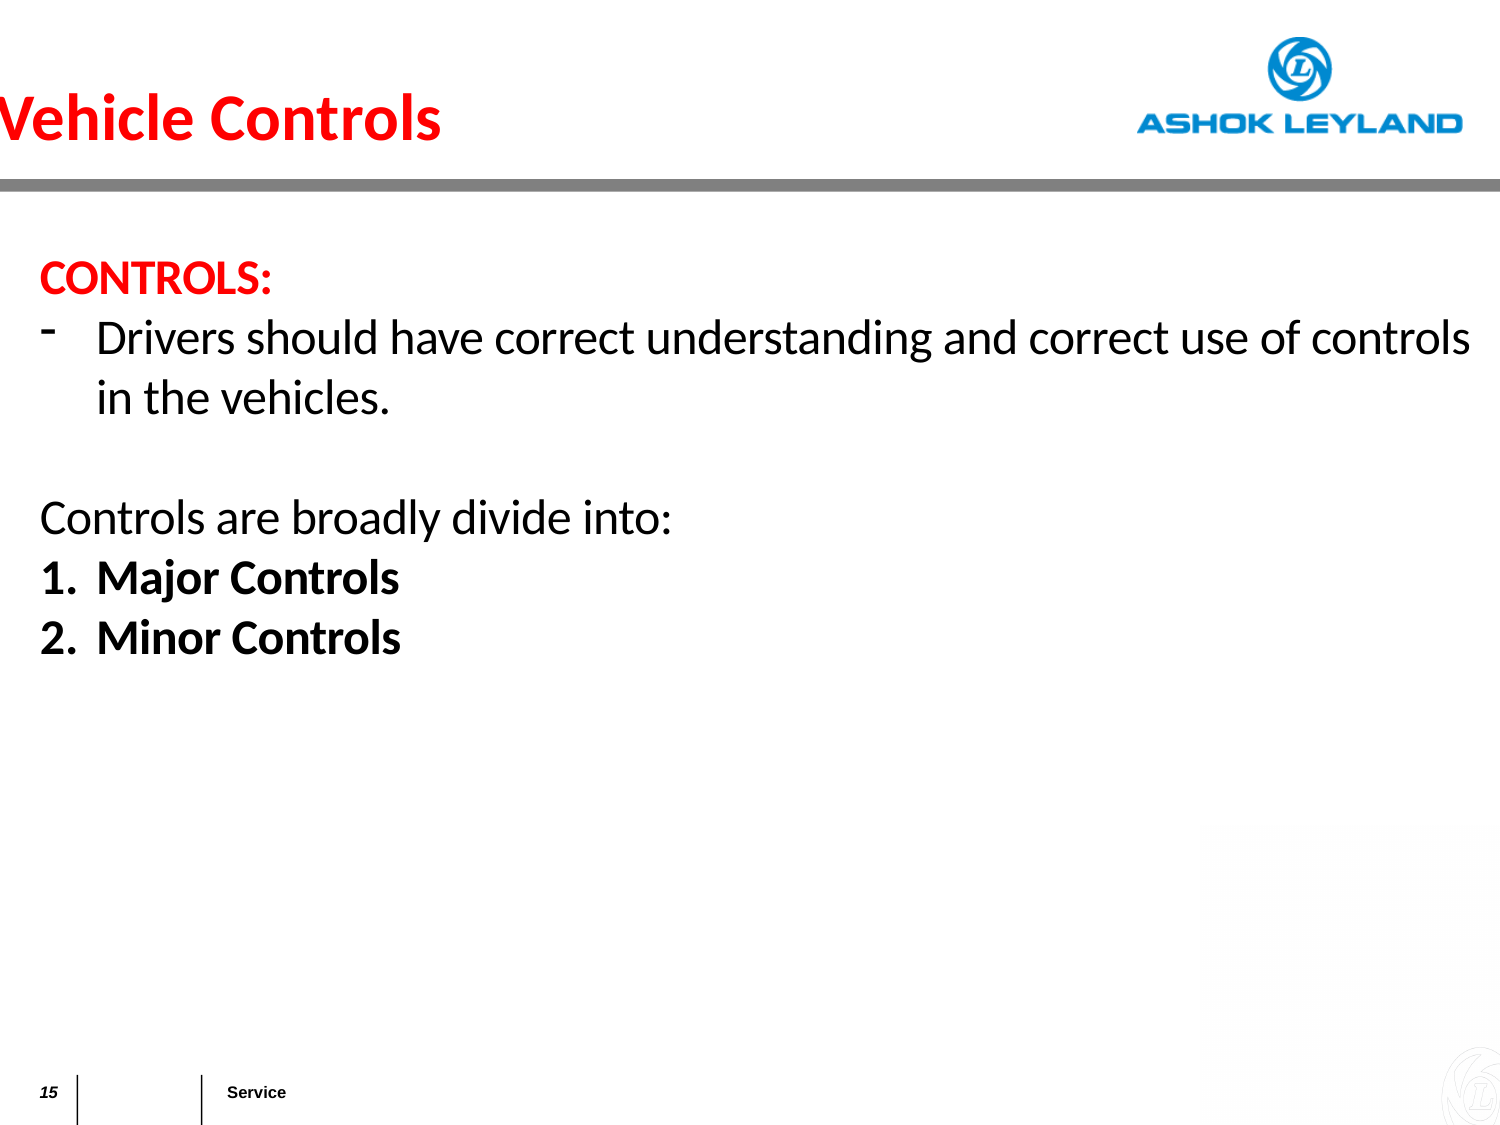

Vehicle Controls
CONTROLS:
Drivers should have correct understanding and correct use of controls in the vehicles.

Controls are broadly divide into:
Major Controls
Minor Controls